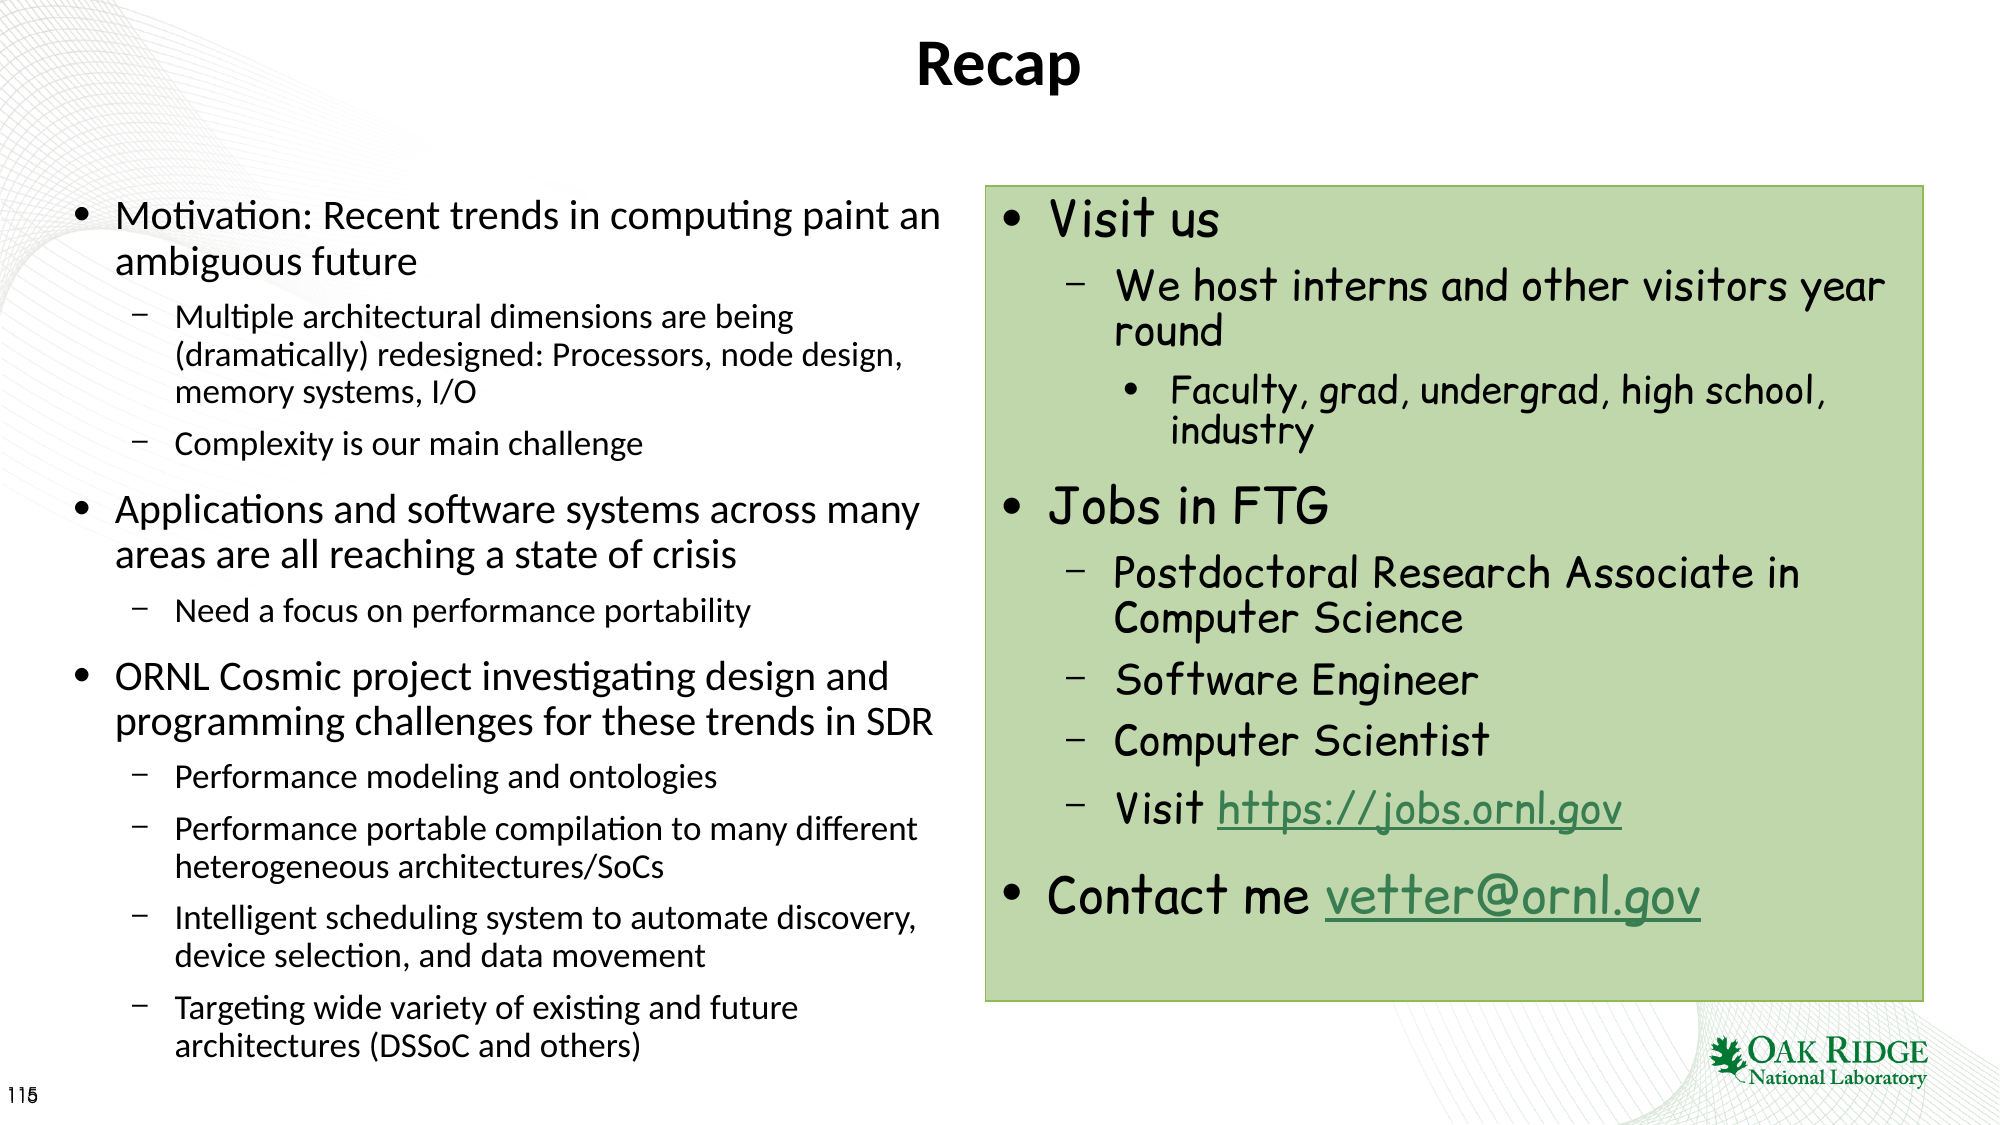

# Recap
Motivation: Recent trends in computing paint an ambiguous future
Multiple architectural dimensions are being (dramatically) redesigned: Processors, node design, memory systems, I/O
Complexity is our main challenge
Applications and software systems across many areas are all reaching a state of crisis
Need a focus on performance portability
ORNL Cosmic project investigating design and programming challenges for these trends in SDR
Performance modeling and ontologies
Performance portable compilation to many different heterogeneous architectures/SoCs
Intelligent scheduling system to automate discovery, device selection, and data movement
Targeting wide variety of existing and future architectures (DSSoC and others)

Visit us
We host interns and other visitors year round
Faculty, grad, undergrad, high school, industry
Jobs in FTG
Postdoctoral Research Associate in Computer Science
Software Engineer
Computer Scientist
Visit https://jobs.ornl.gov
Contact me vetter@ornl.gov